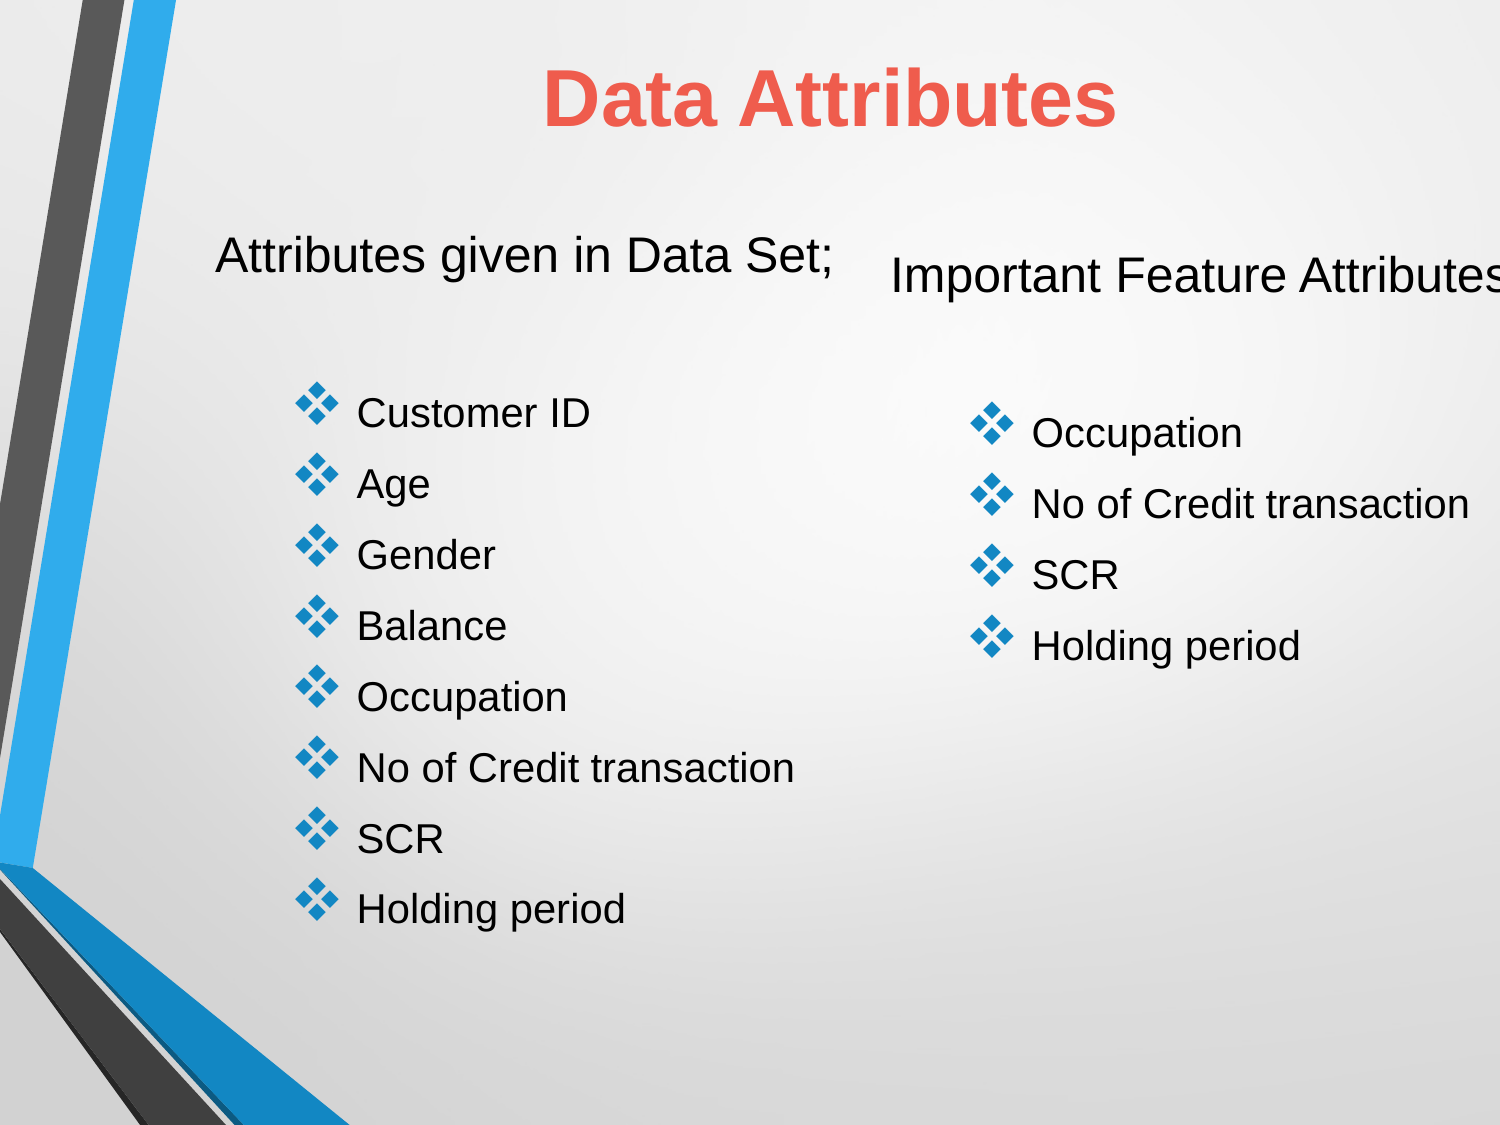

# Data Attributes
Important Feature Attributes;

 Occupation
 No of Credit transaction
 SCR
 Holding period
Attributes given in Data Set;

 Customer ID
 Age
 Gender
 Balance
 Occupation
 No of Credit transaction
 SCR
 Holding period